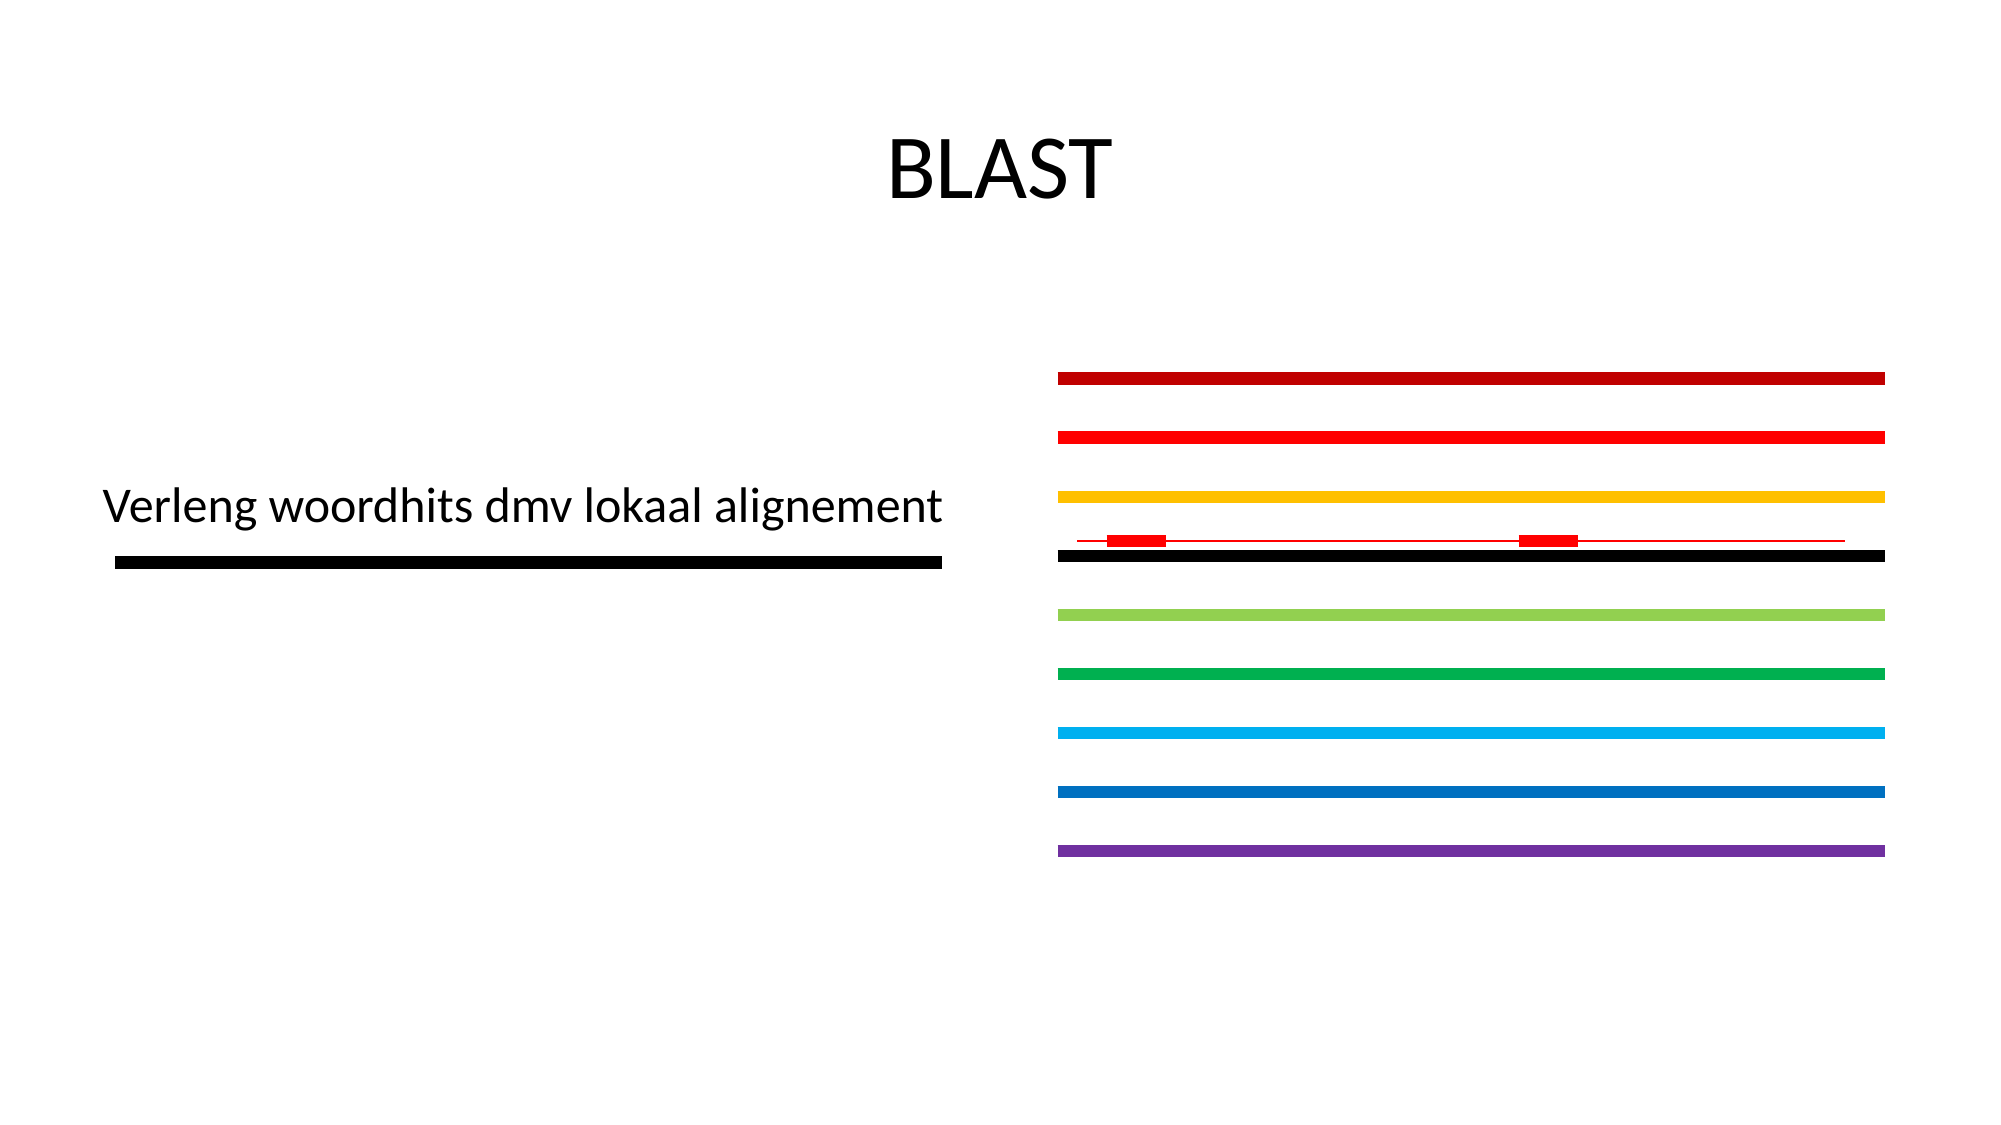

# BLAST
Verleng woordhits dmv lokaal alignement